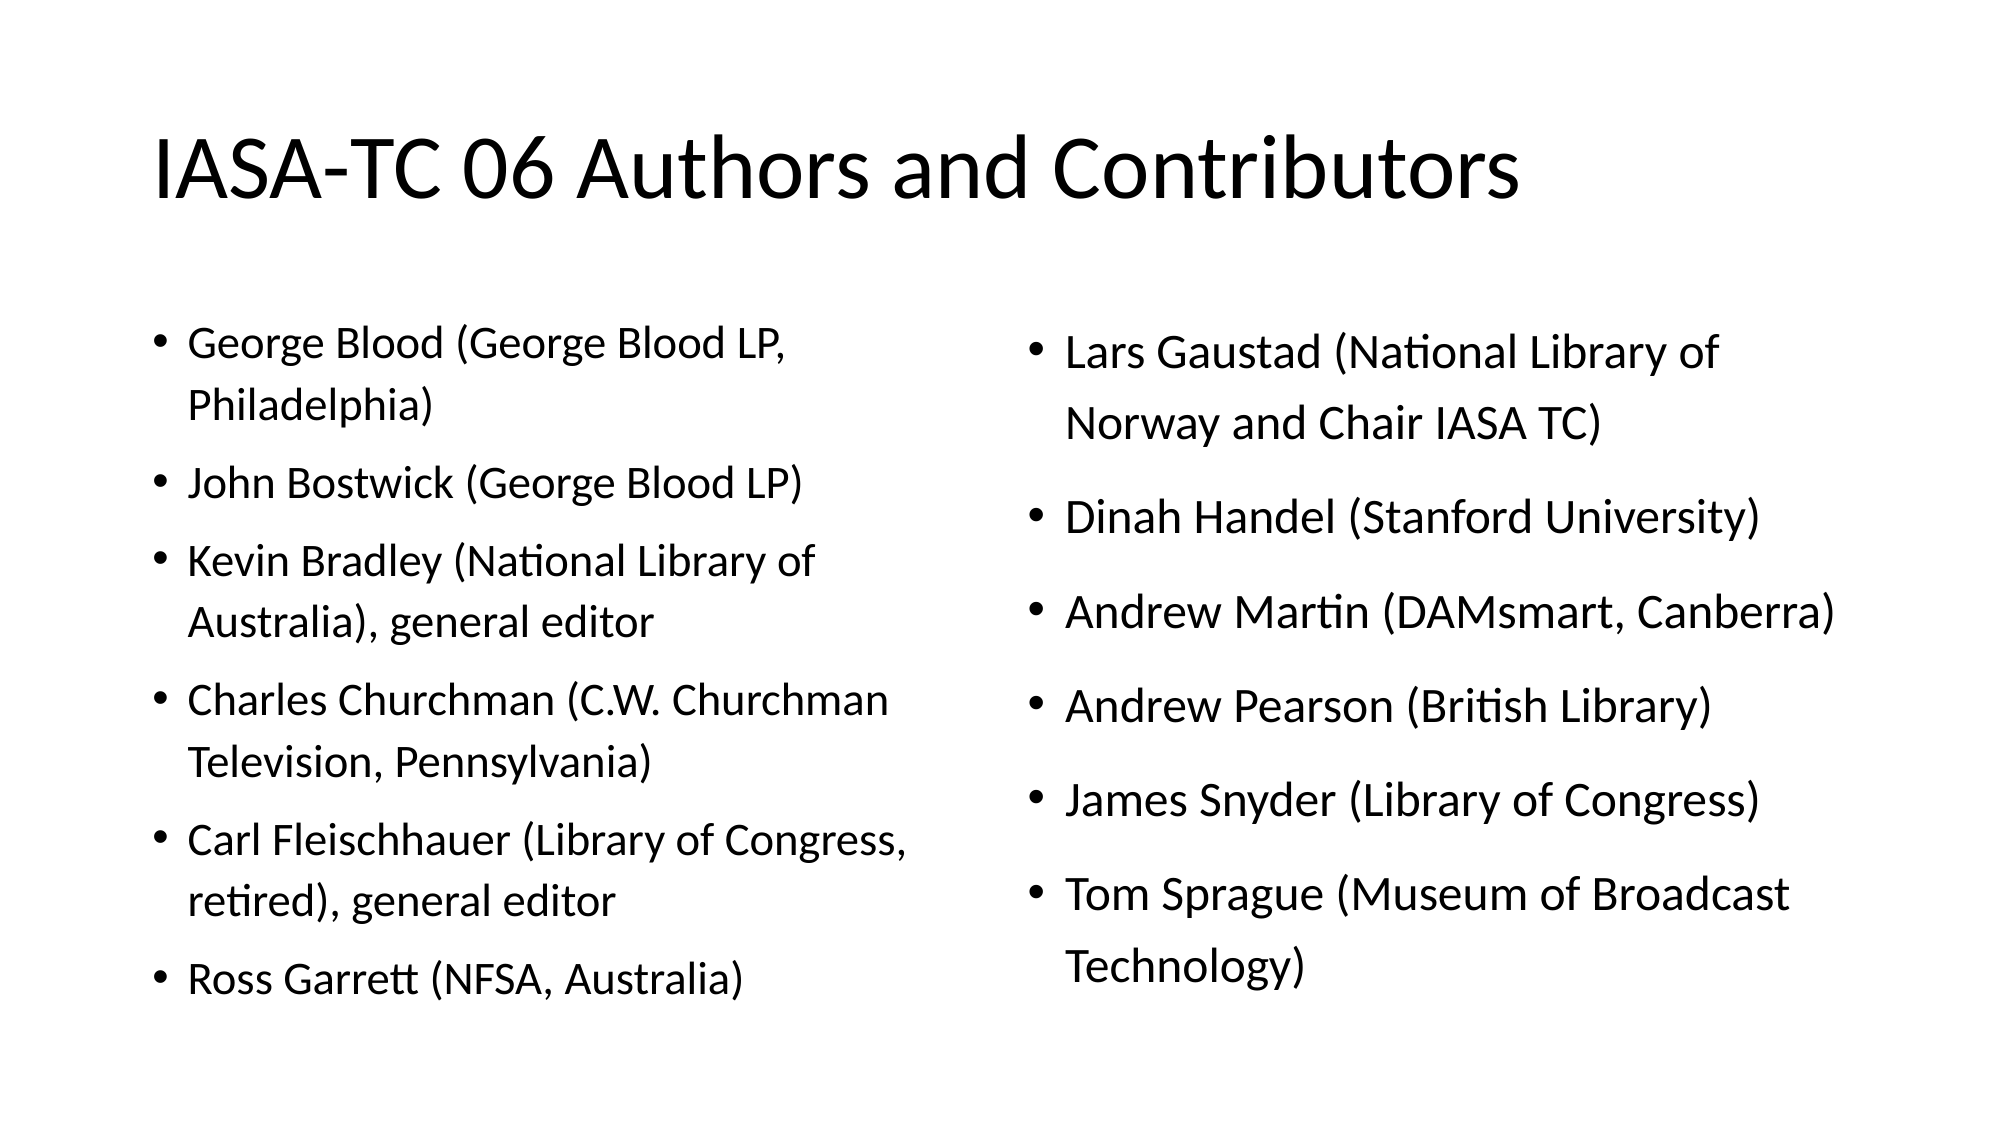

# IASA-TC 06 Authors and Contributors
George Blood (George Blood LP, Philadelphia)
John Bostwick (George Blood LP)
Kevin Bradley (National Library of Australia), general editor
Charles Churchman (C.W. Churchman Television, Pennsylvania)
Carl Fleischhauer (Library of Congress, retired), general editor
Ross Garrett (NFSA, Australia)
Lars Gaustad (National Library of Norway and Chair IASA TC)
Dinah Handel (Stanford University)
Andrew Martin (DAMsmart, Canberra)
Andrew Pearson (British Library)
James Snyder (Library of Congress)
Tom Sprague (Museum of Broadcast Technology)